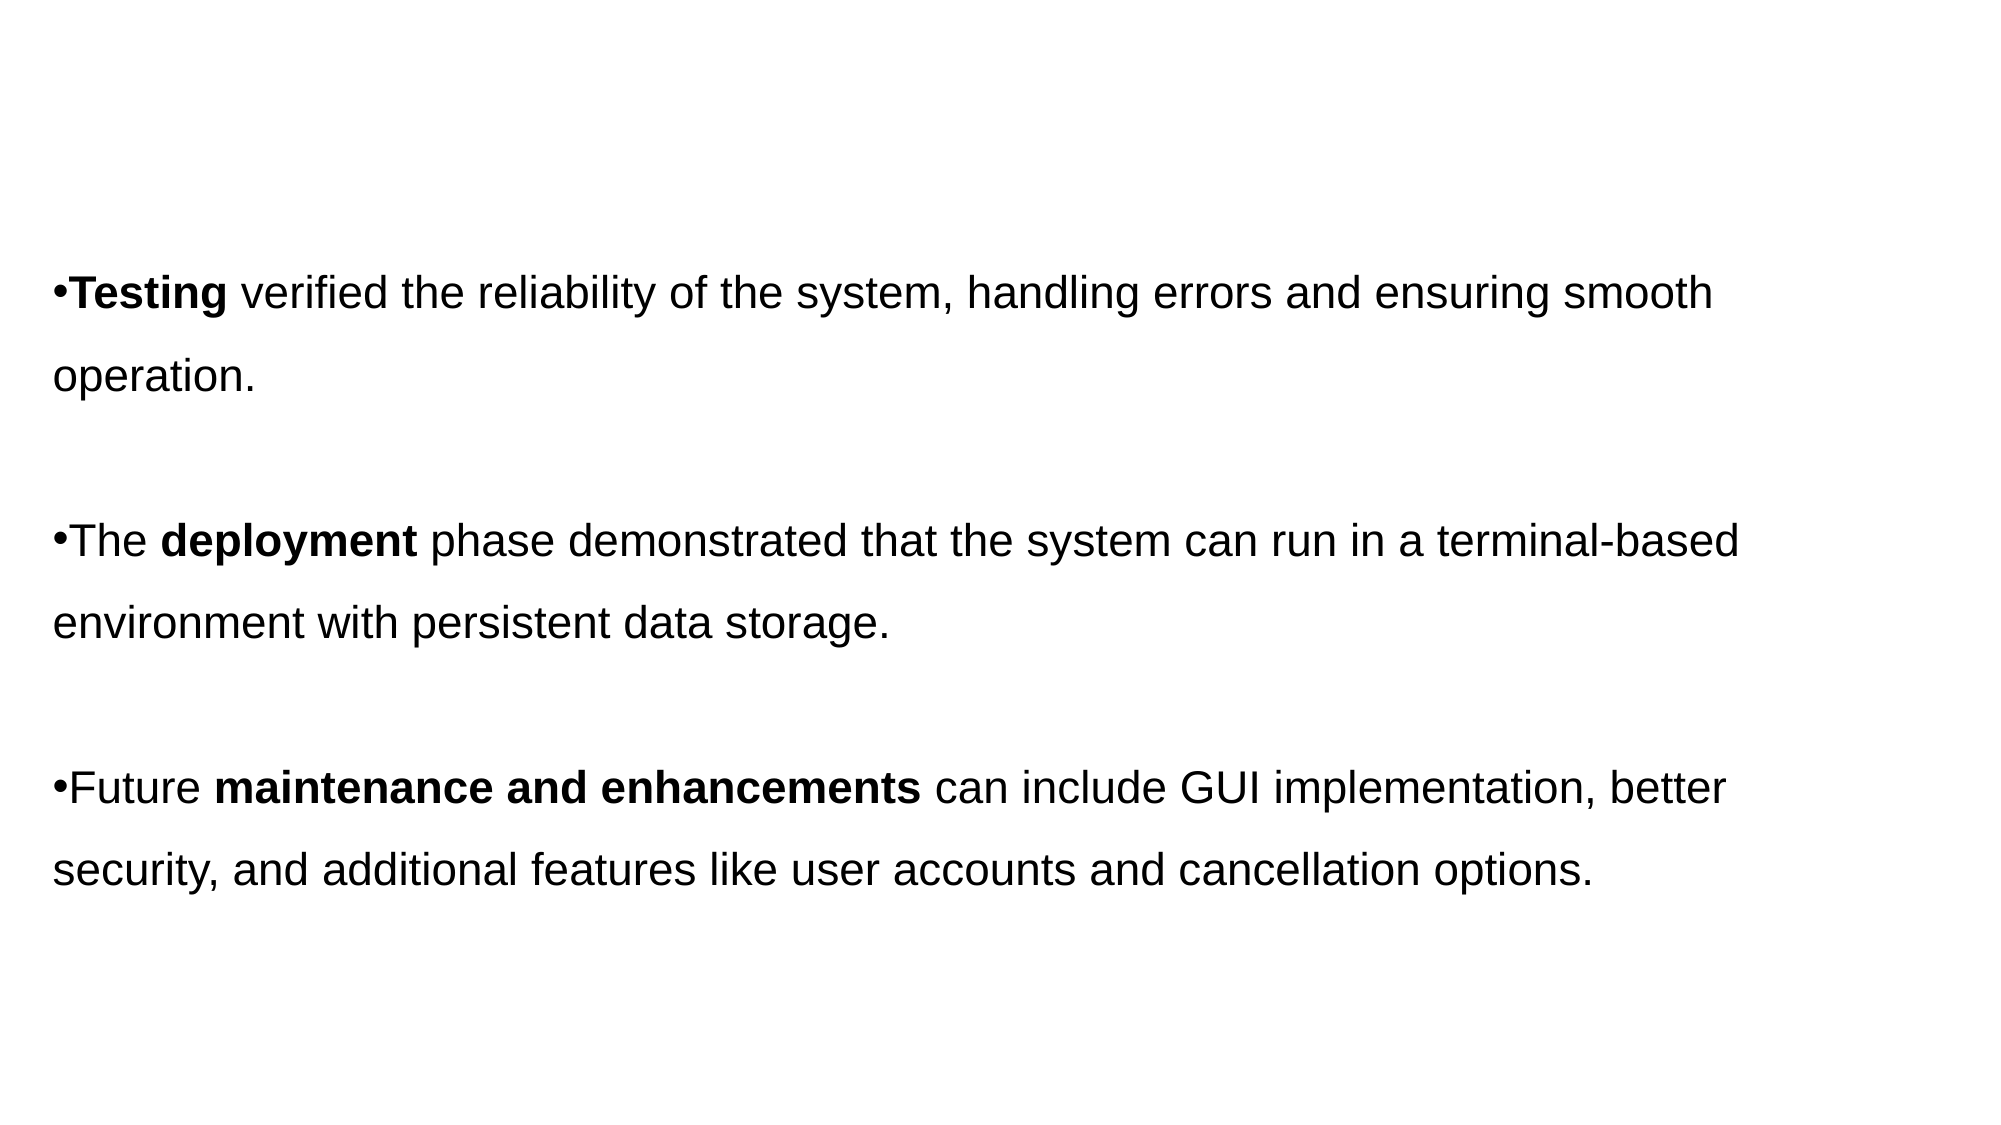

Testing verified the reliability of the system, handling errors and ensuring smooth operation.

The deployment phase demonstrated that the system can run in a terminal-based environment with persistent data storage.

Future maintenance and enhancements can include GUI implementation, better security, and additional features like user accounts and cancellation options.